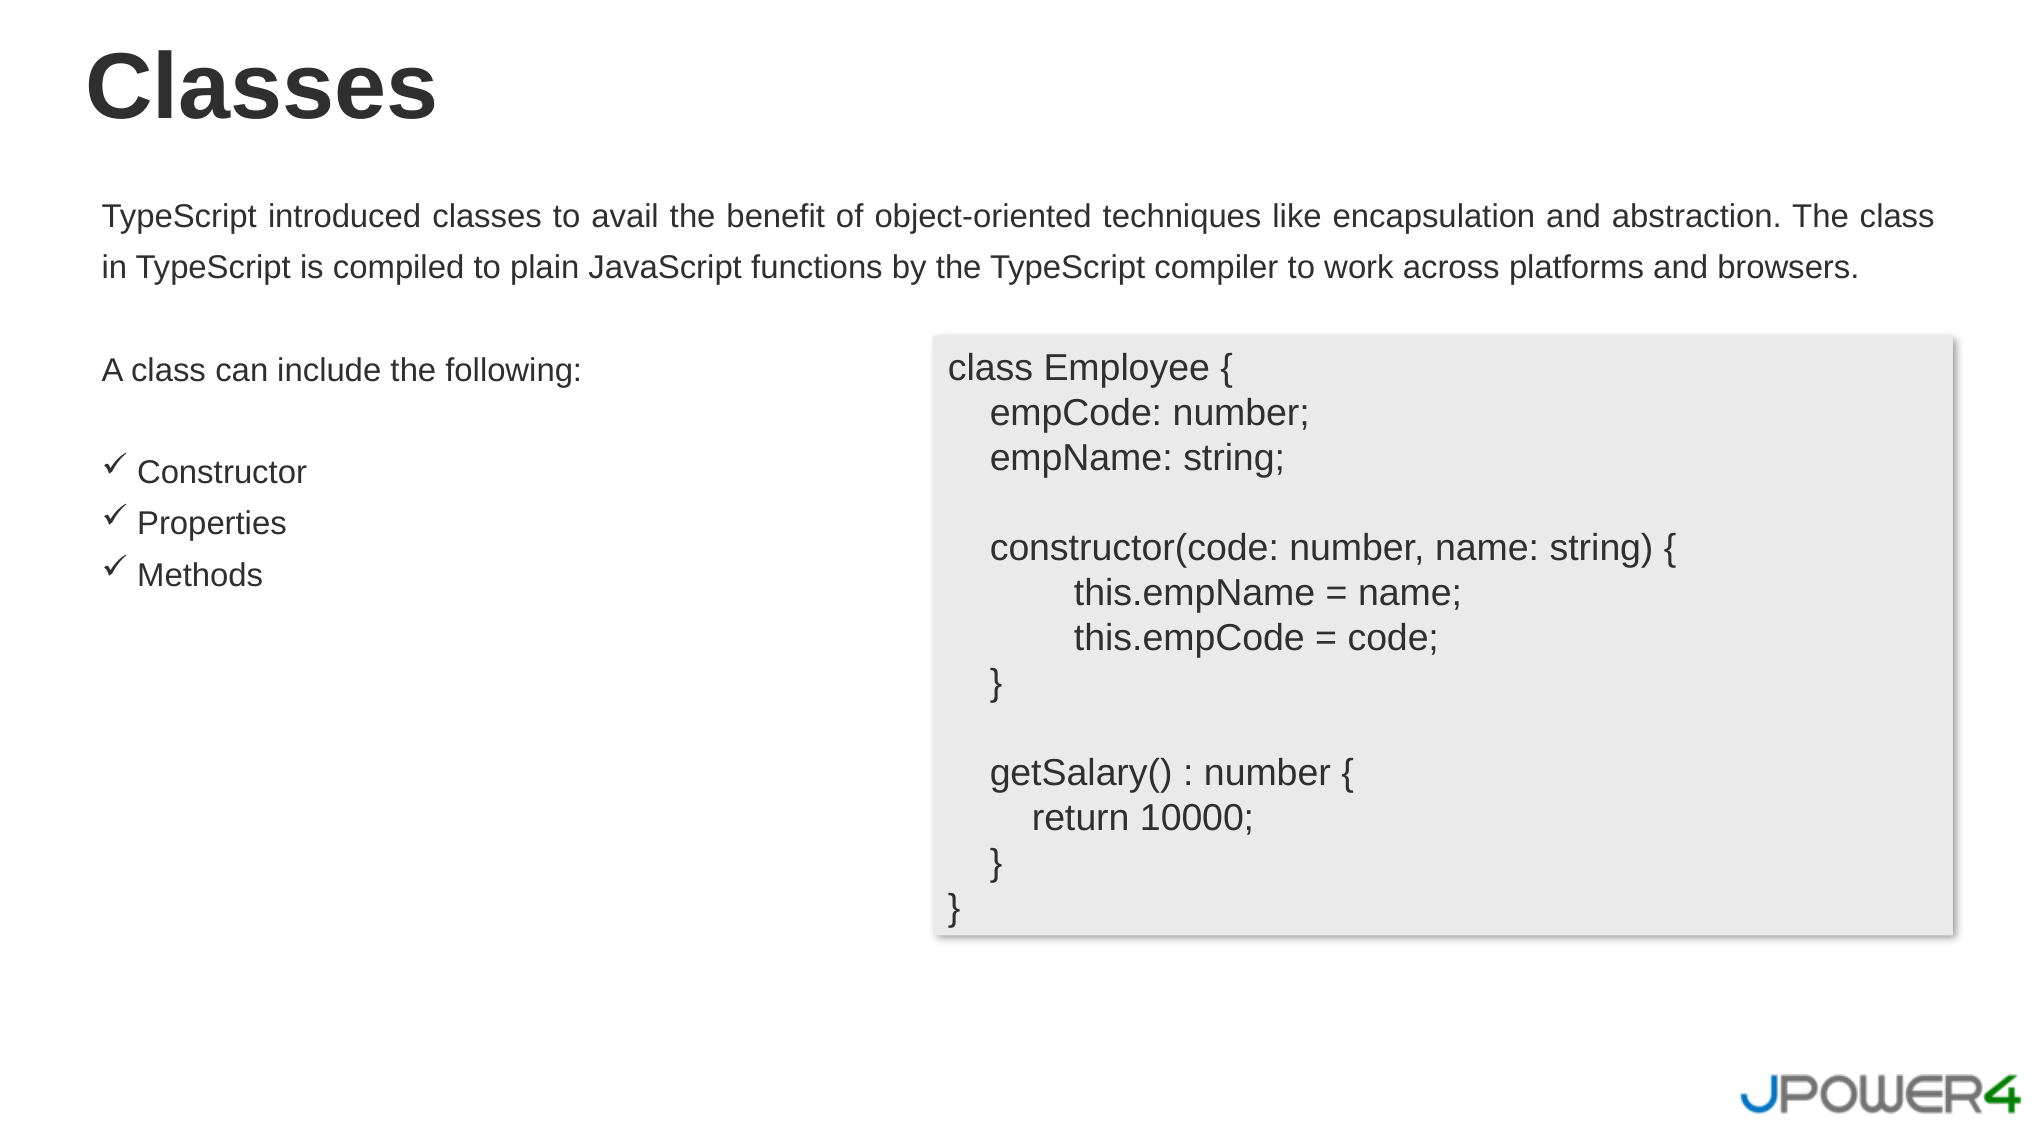

Classes
TypeScript introduced classes to avail the benefit of object-oriented techniques like encapsulation and abstraction. The class in TypeScript is compiled to plain JavaScript functions by the TypeScript compiler to work across platforms and browsers.

A class can include the following:

Constructor
Properties
Methods
class Employee {
    empCode: number;
    empName: string;

    constructor(code: number, name: string) {
            this.empName = name;
            this.empCode = code;
    }

    getSalary() : number {
        return 10000;
    }
}